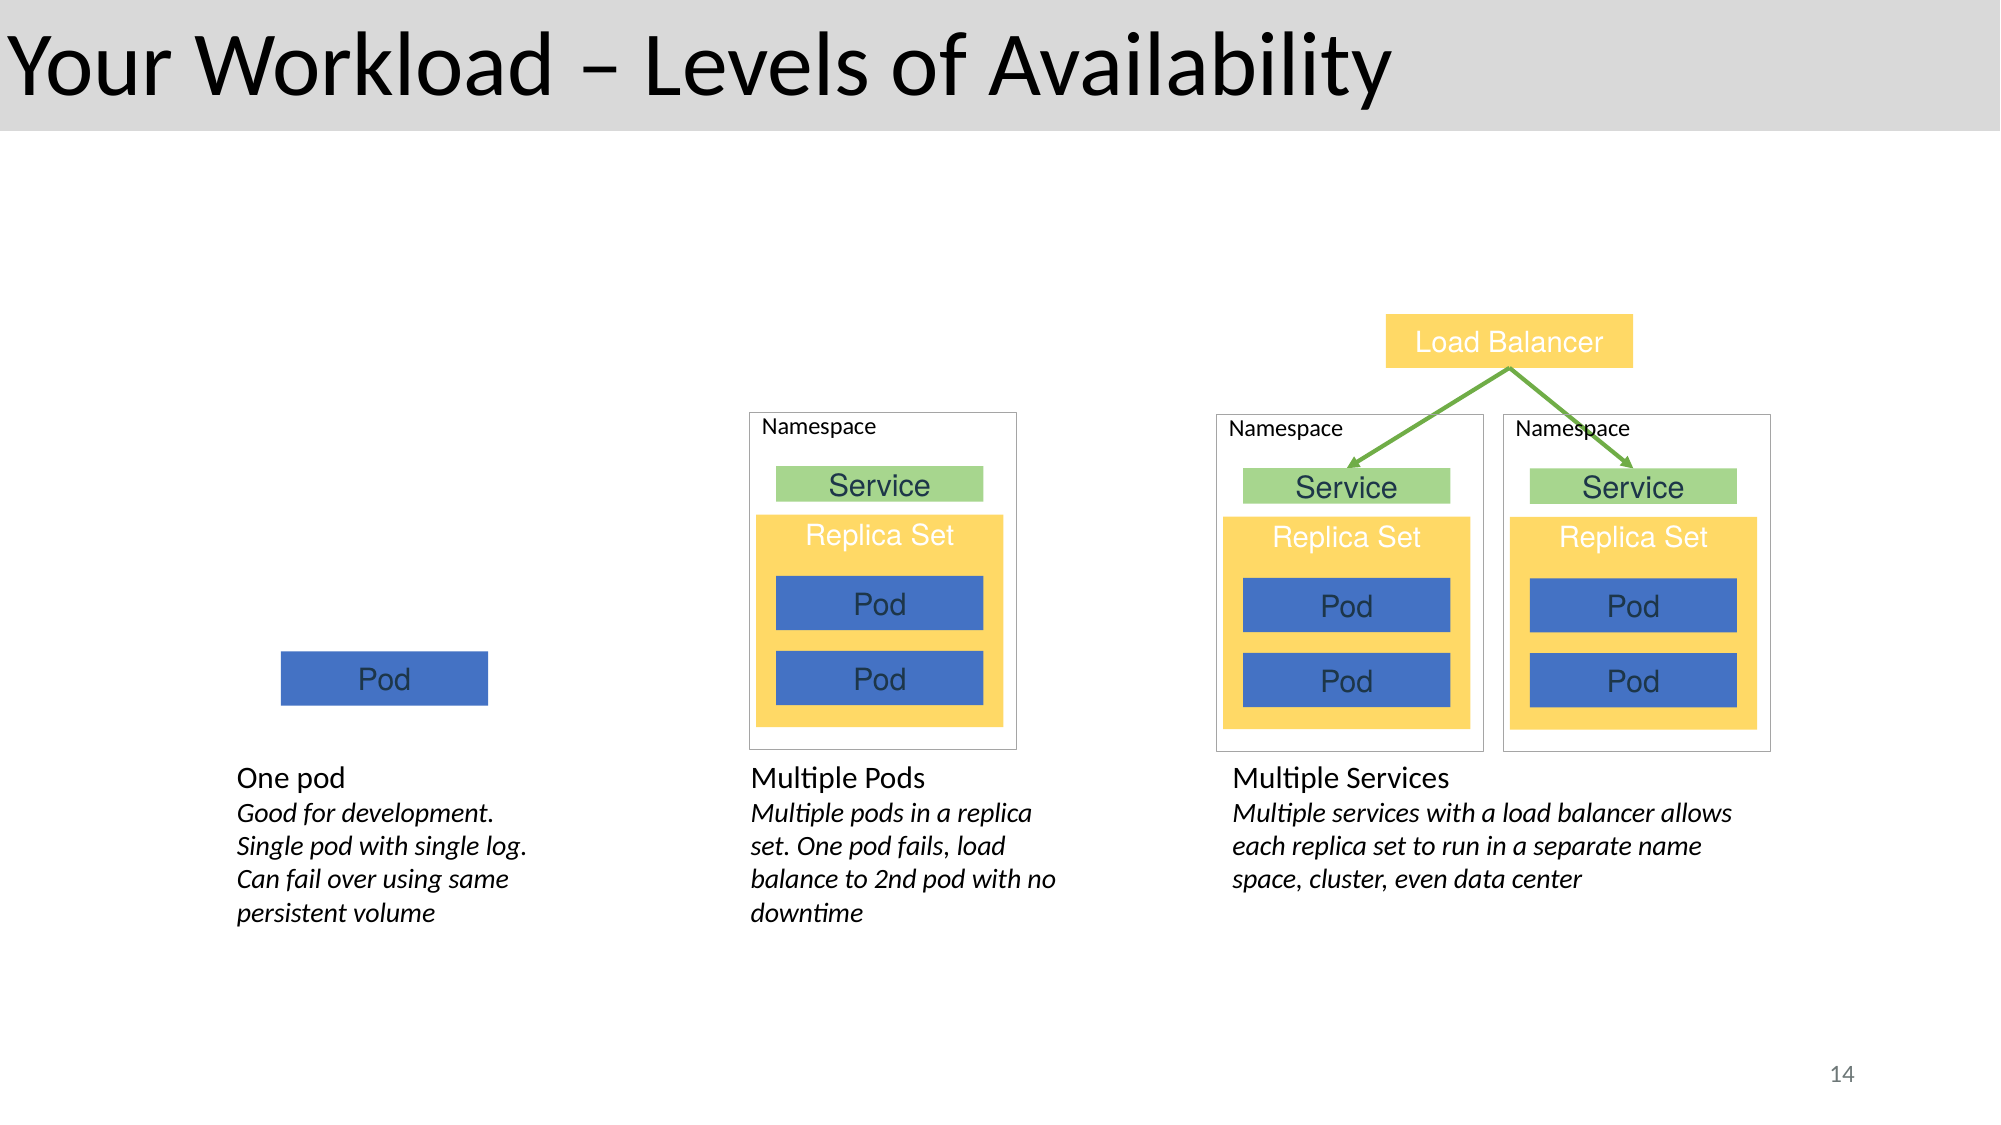

Your Workload – Levels of Availability
Load Balancer
Namespace

Service
Replica Set

Pod
Pod
Namespace

Service
Replica Set

Pod
Pod
Namespace

Service
Replica Set

Pod
Pod
Pod
One pod
Good for development. Single pod with single log. Can fail over using same persistent volume
Multiple Pods
Multiple pods in a replica set. One pod fails, load balance to 2nd pod with no downtime
Multiple Services
Multiple services with a load balancer allows each replica set to run in a separate name space, cluster, even data center
14